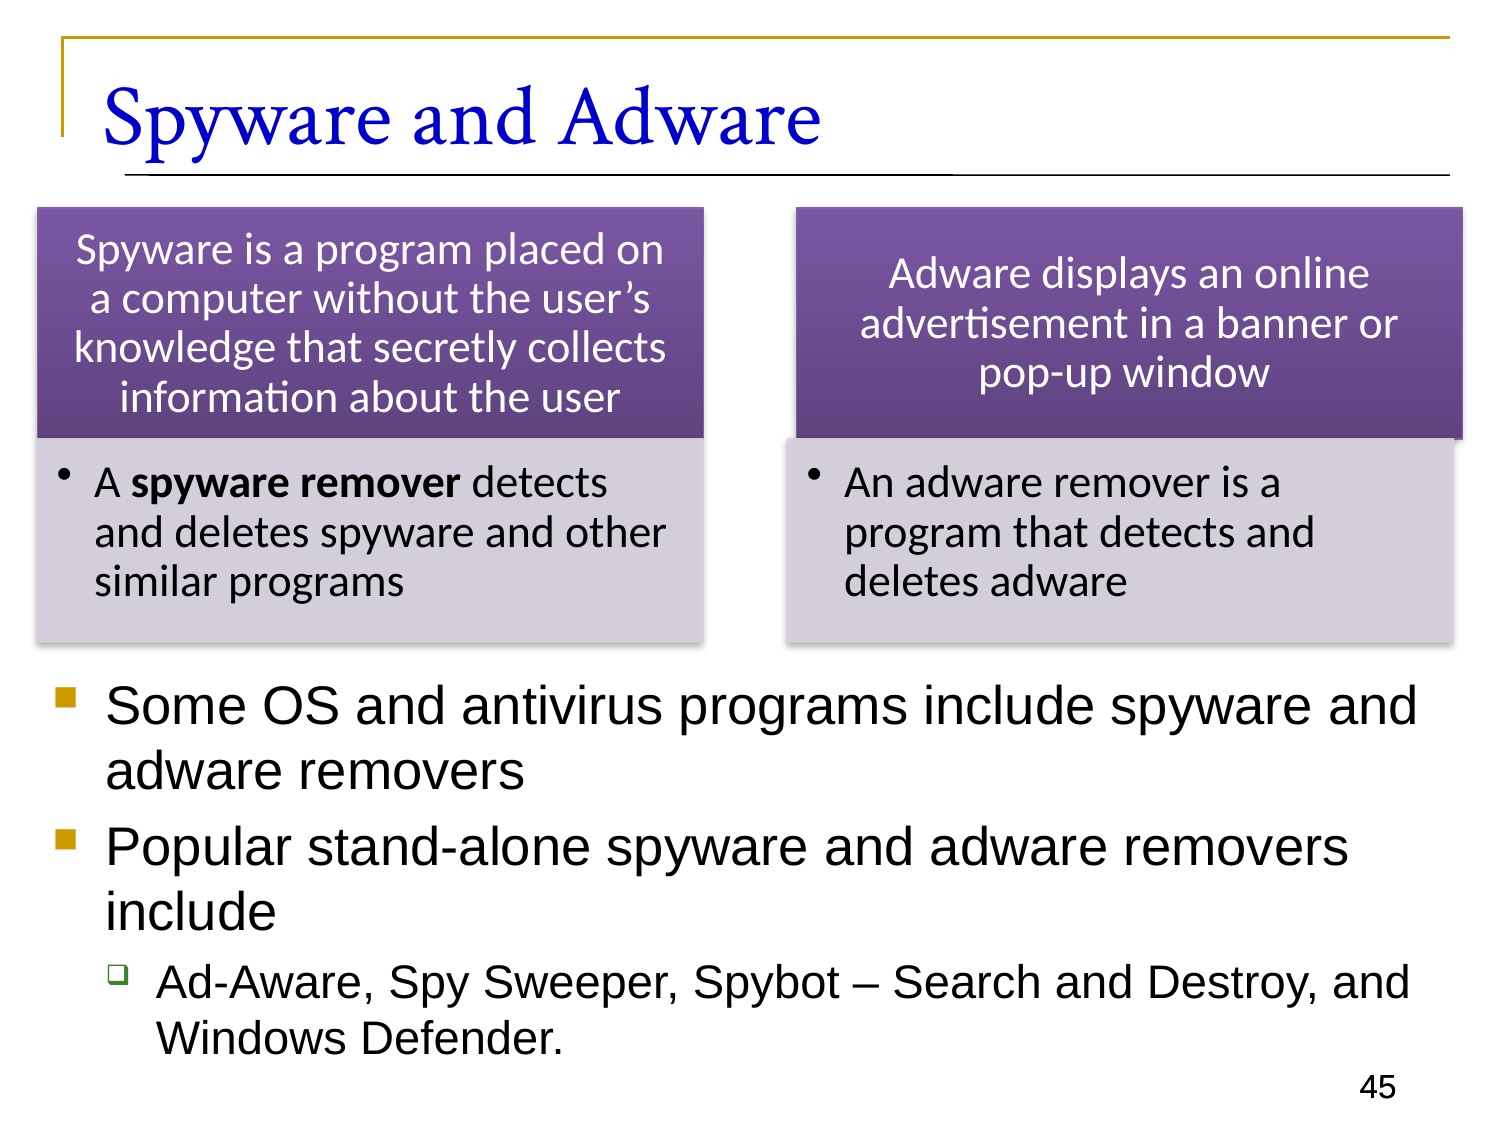

# Spyware and Adware
Spyware is a program placed on a computer without the user’s knowledge that secretly collects information about the user
A spyware remover detects and deletes spyware and other similar programs
Adware displays an online advertisement in a banner or pop-up window
An adware remover is a program that detects and deletes adware
Some OS and antivirus programs include spyware and adware removers
Popular stand-alone spyware and adware removers include
Ad-Aware, Spy Sweeper, Spybot – Search and Destroy, and Windows Defender.
45